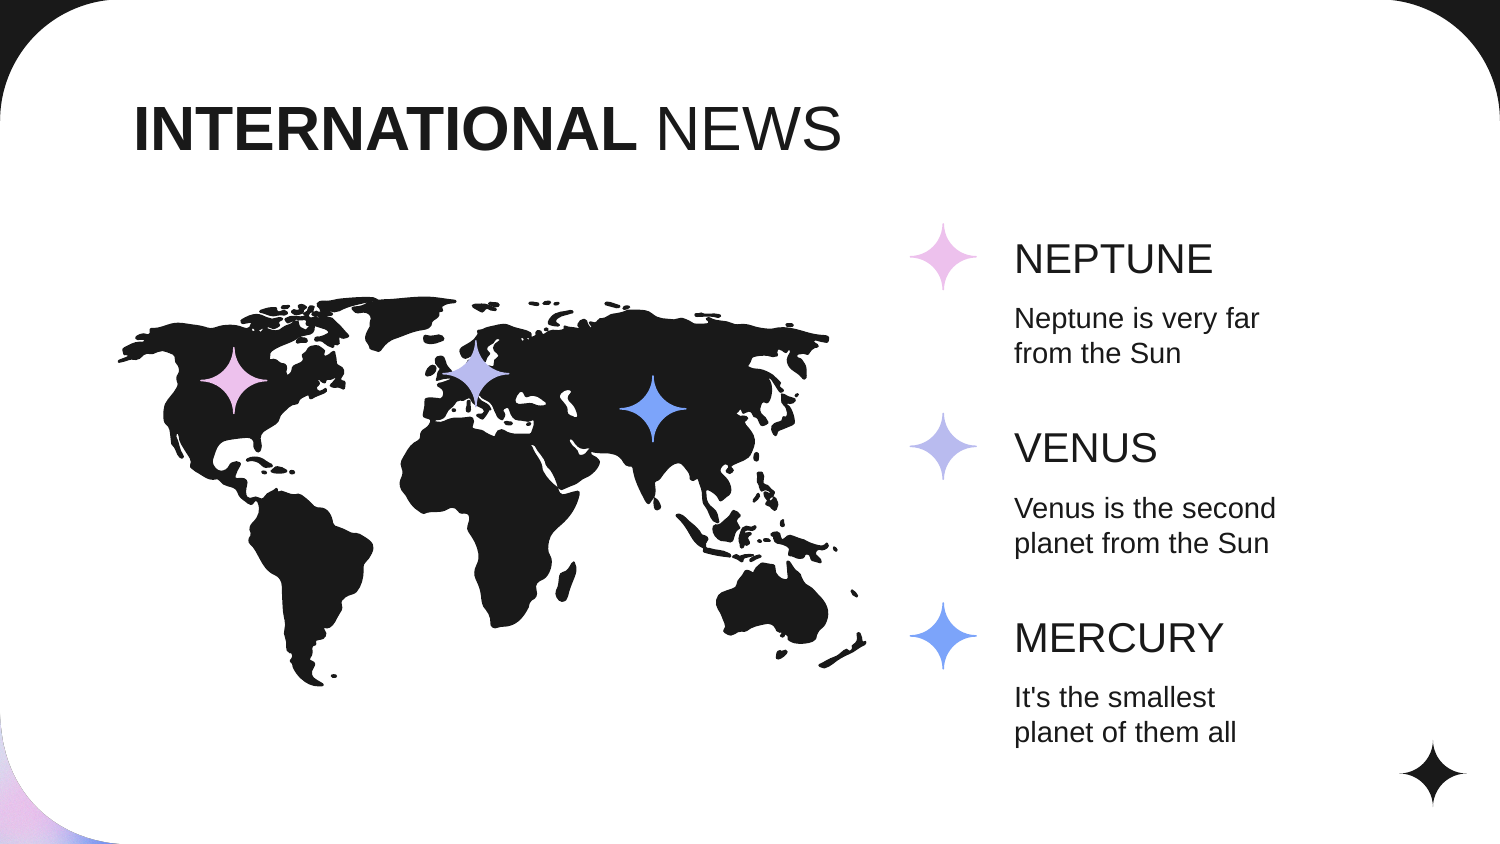

# INTERNATIONAL NEWS
NEPTUNE

Neptune is very far from the Sun

VENUS

Venus is the second planet from the Sun
MERCURY

It's the smallest planet of them all